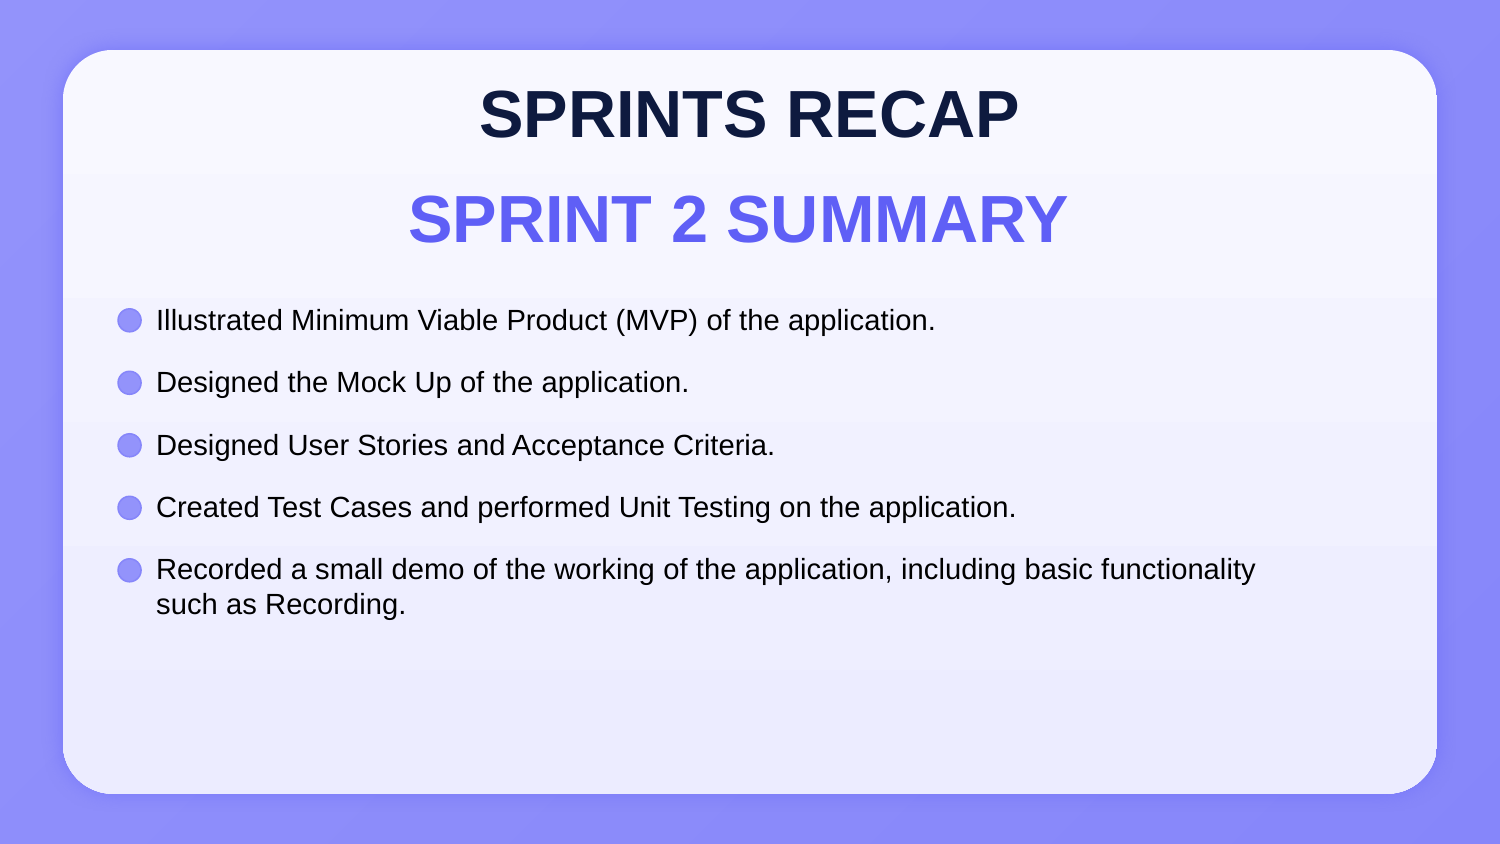

# SPRINTS RECAP
SPRINT 2 SUMMARY
Illustrated Minimum Viable Product (MVP) of the application.

Designed the Mock Up of the application.

Designed User Stories and Acceptance Criteria.

Created Test Cases and performed Unit Testing on the application.

Recorded a small demo of the working of the application, including basic functionality such as Recording.